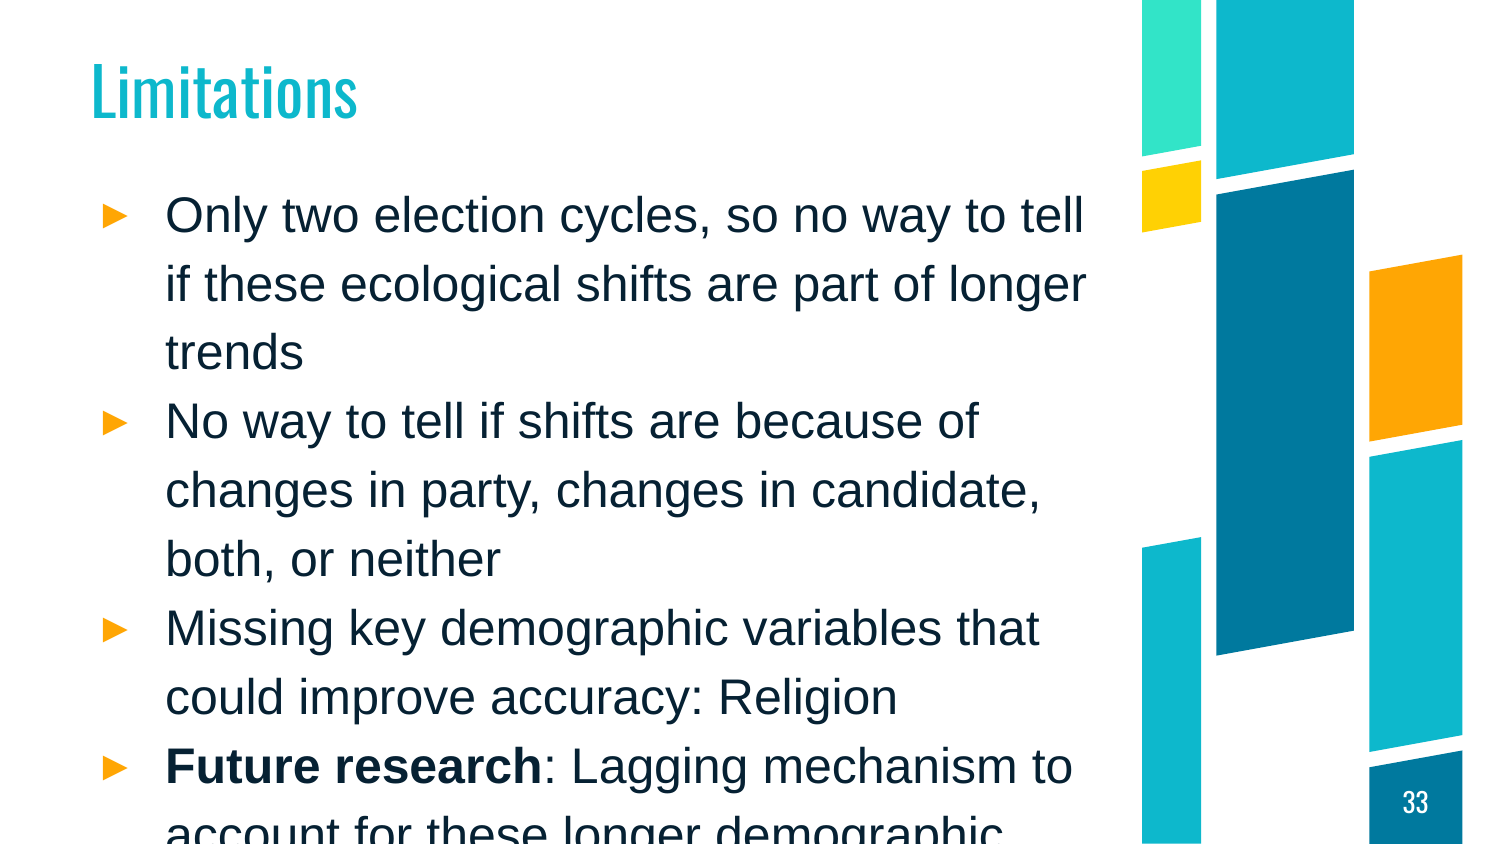

# Limitations
Only two election cycles, so no way to tell if these ecological shifts are part of longer trends
No way to tell if shifts are because of changes in party, changes in candidate, both, or neither
Missing key demographic variables that could improve accuracy: Religion
Future research: Lagging mechanism to account for these longer demographic trends

33